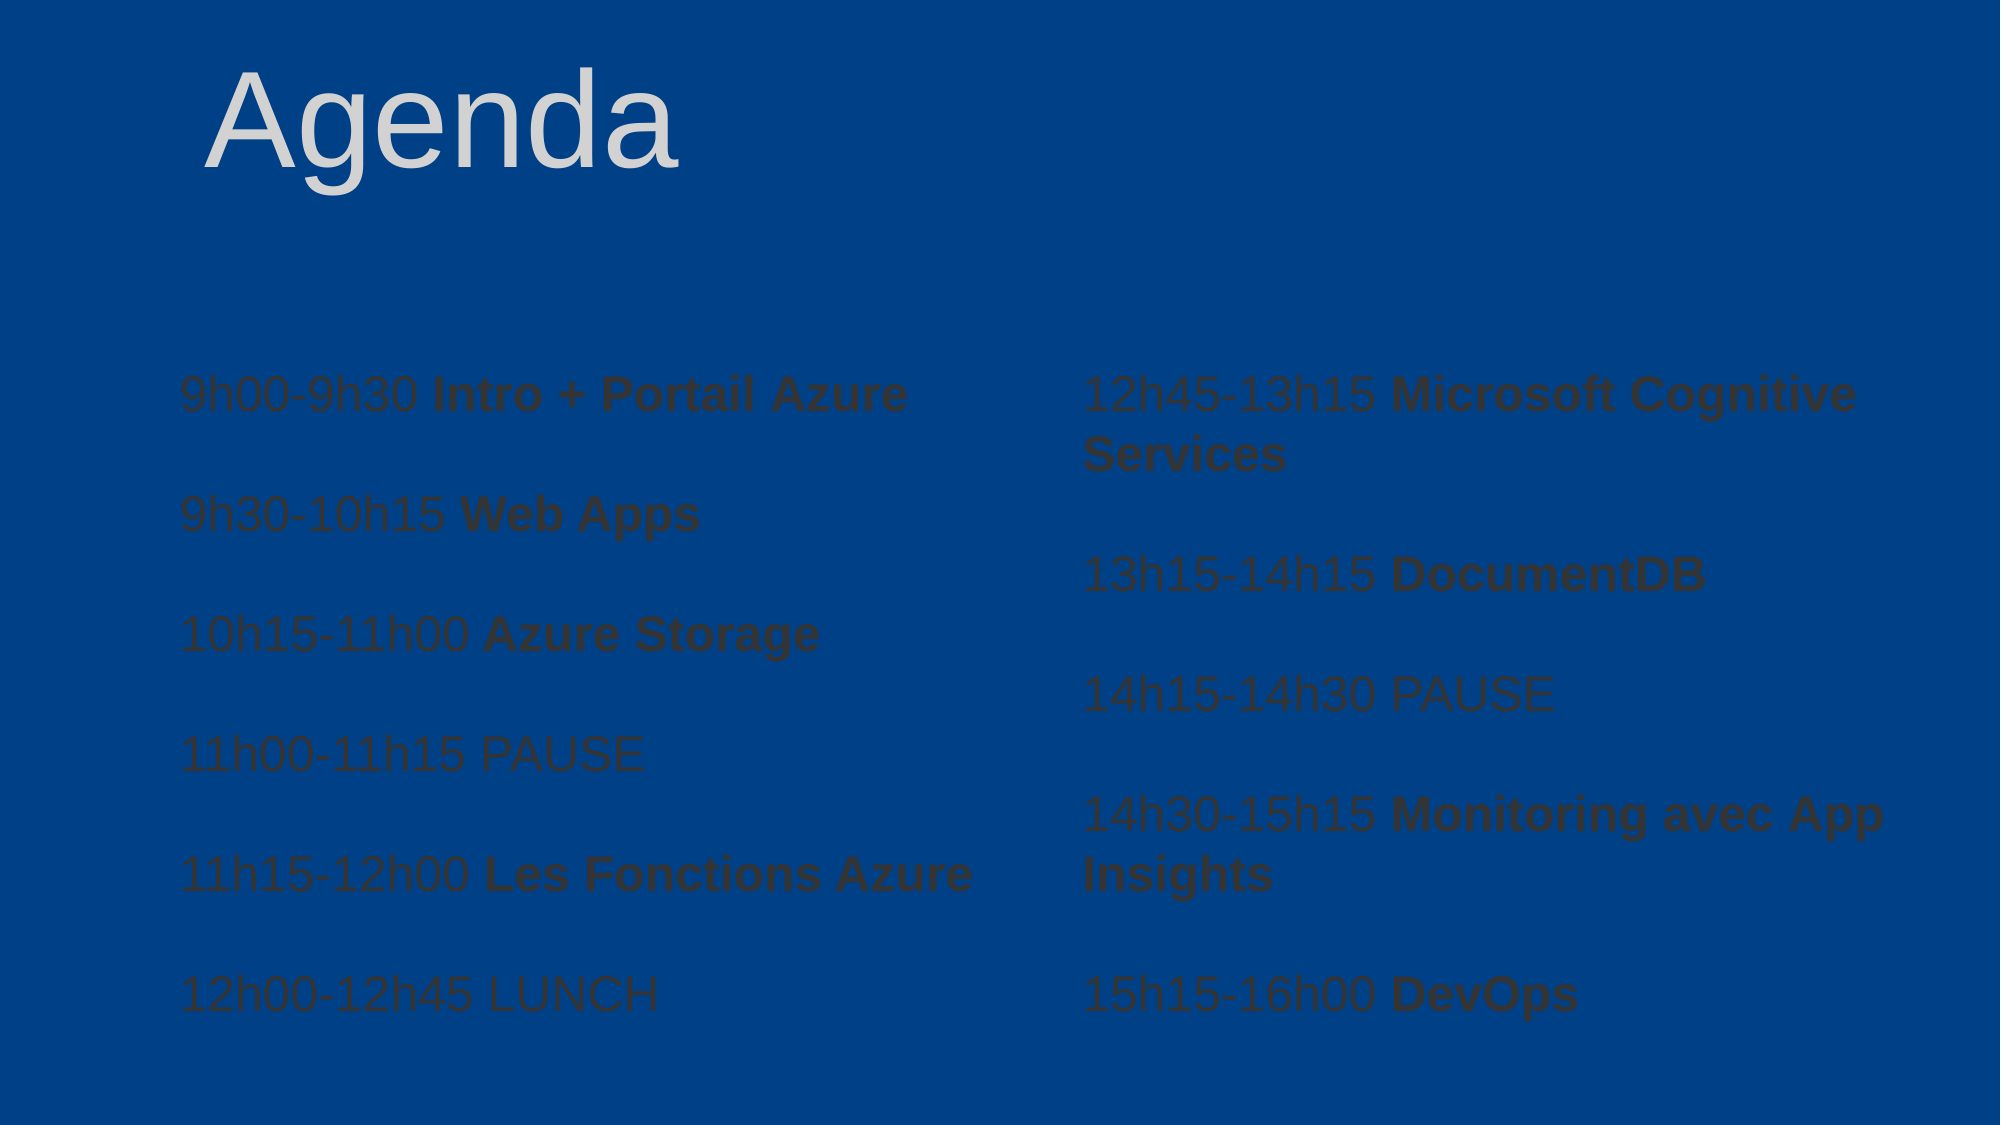

Agenda
9h00-9h30 Intro + Portail Azure

9h30-10h15 Web Apps
10h15-11h00 Azure Storage
11h00-11h15 PAUSE
11h15-12h00 Les Fonctions Azure

12h00-12h45 LUNCH
12h45-13h15 Microsoft Cognitive Services
13h15-14h15 DocumentDB
14h15-14h30 PAUSE
14h30-15h15 Monitoring avec App Insights
15h15-16h00 DevOps